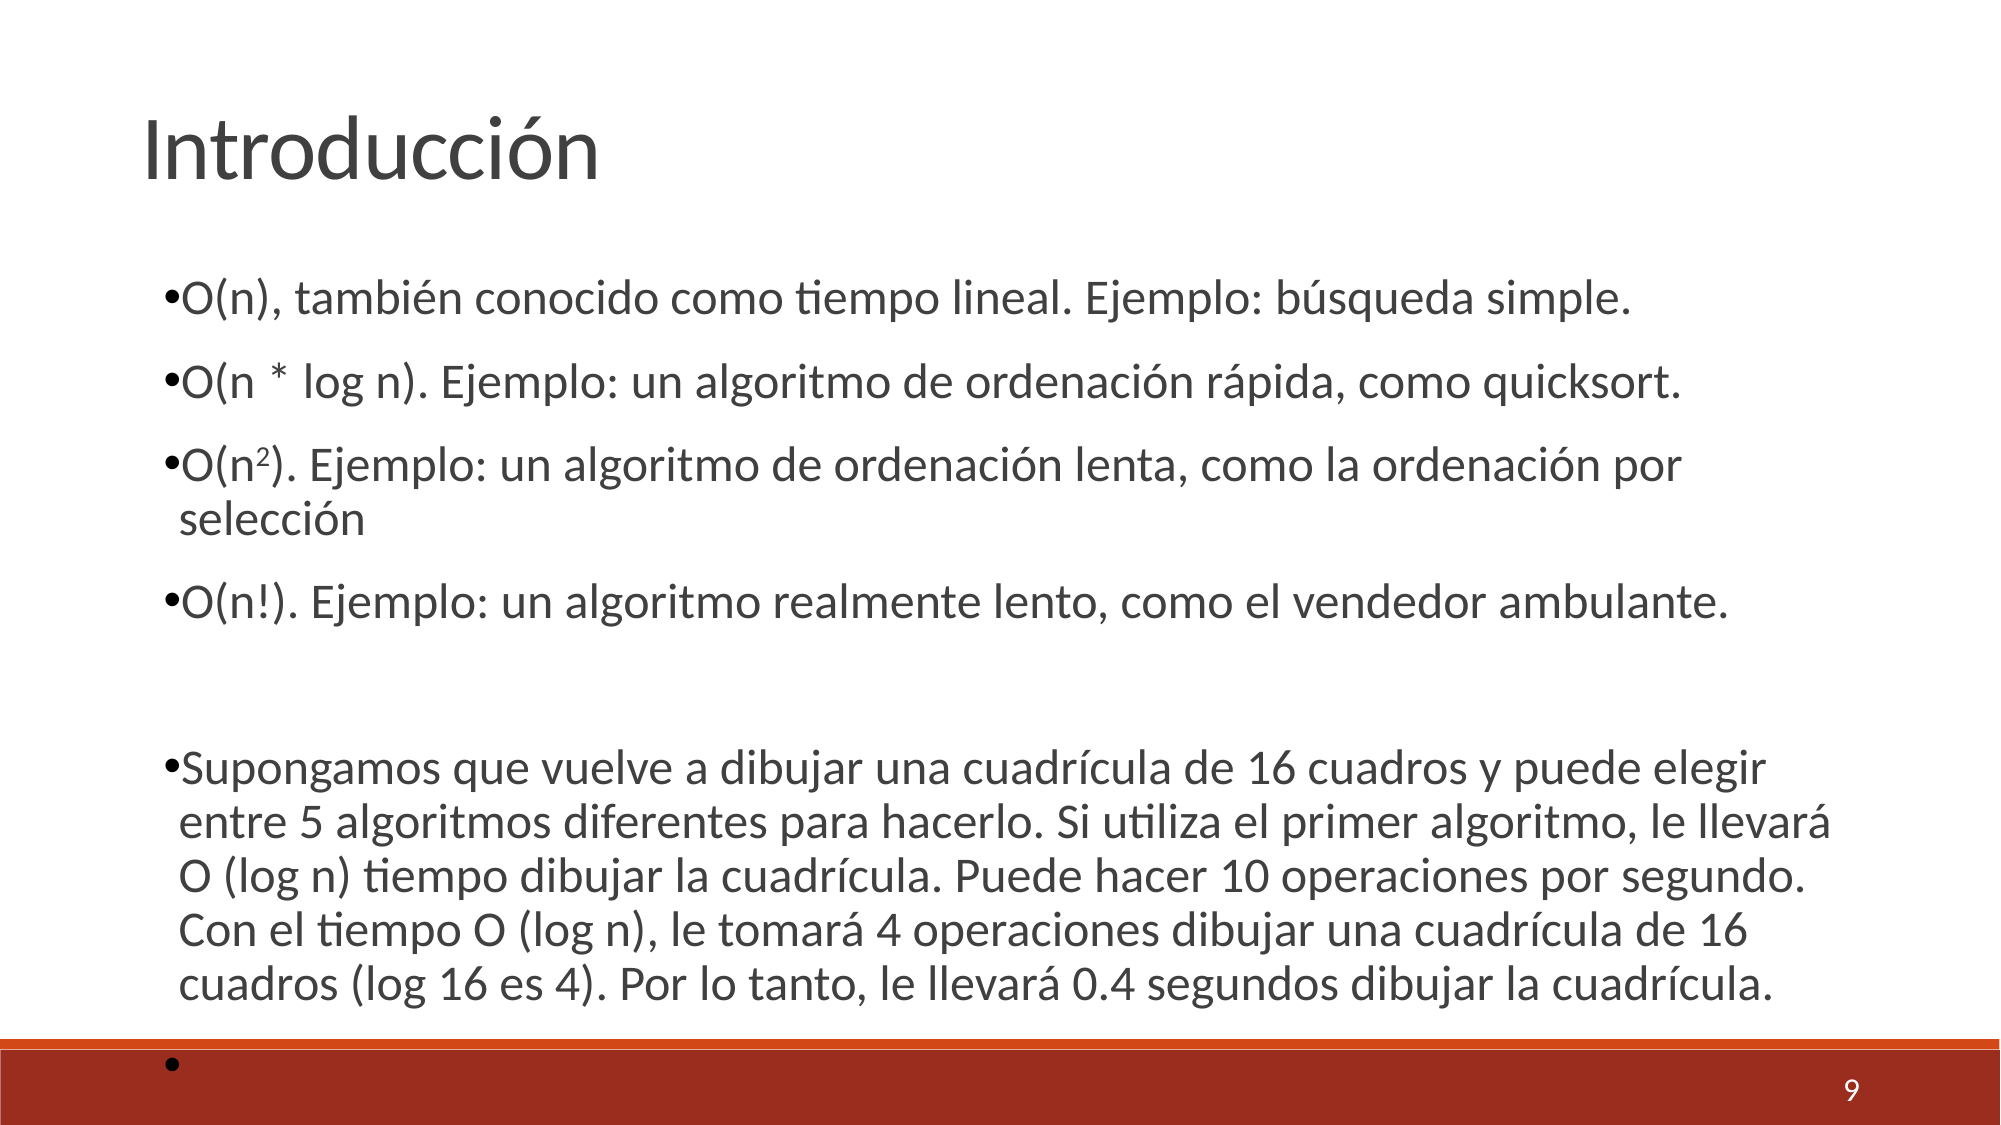

Introducción
O(n), también conocido como tiempo lineal. Ejemplo: búsqueda simple.
O(n * log n). Ejemplo: un algoritmo de ordenación rápida, como quicksort.
O(n2). Ejemplo: un algoritmo de ordenación lenta, como la ordenación por selección
O(n!). Ejemplo: un algoritmo realmente lento, como el vendedor ambulante.

Supongamos que vuelve a dibujar una cuadrícula de 16 cuadros y puede elegir entre 5 algoritmos diferentes para hacerlo. Si utiliza el primer algoritmo, le llevará O (log n) tiempo dibujar la cuadrícula. Puede hacer 10 operaciones por segundo. Con el tiempo O (log n), le tomará 4 operaciones dibujar una cuadrícula de 16 cuadros (log 16 es 4). Por lo tanto, le llevará 0.4 segundos dibujar la cuadrícula.

9